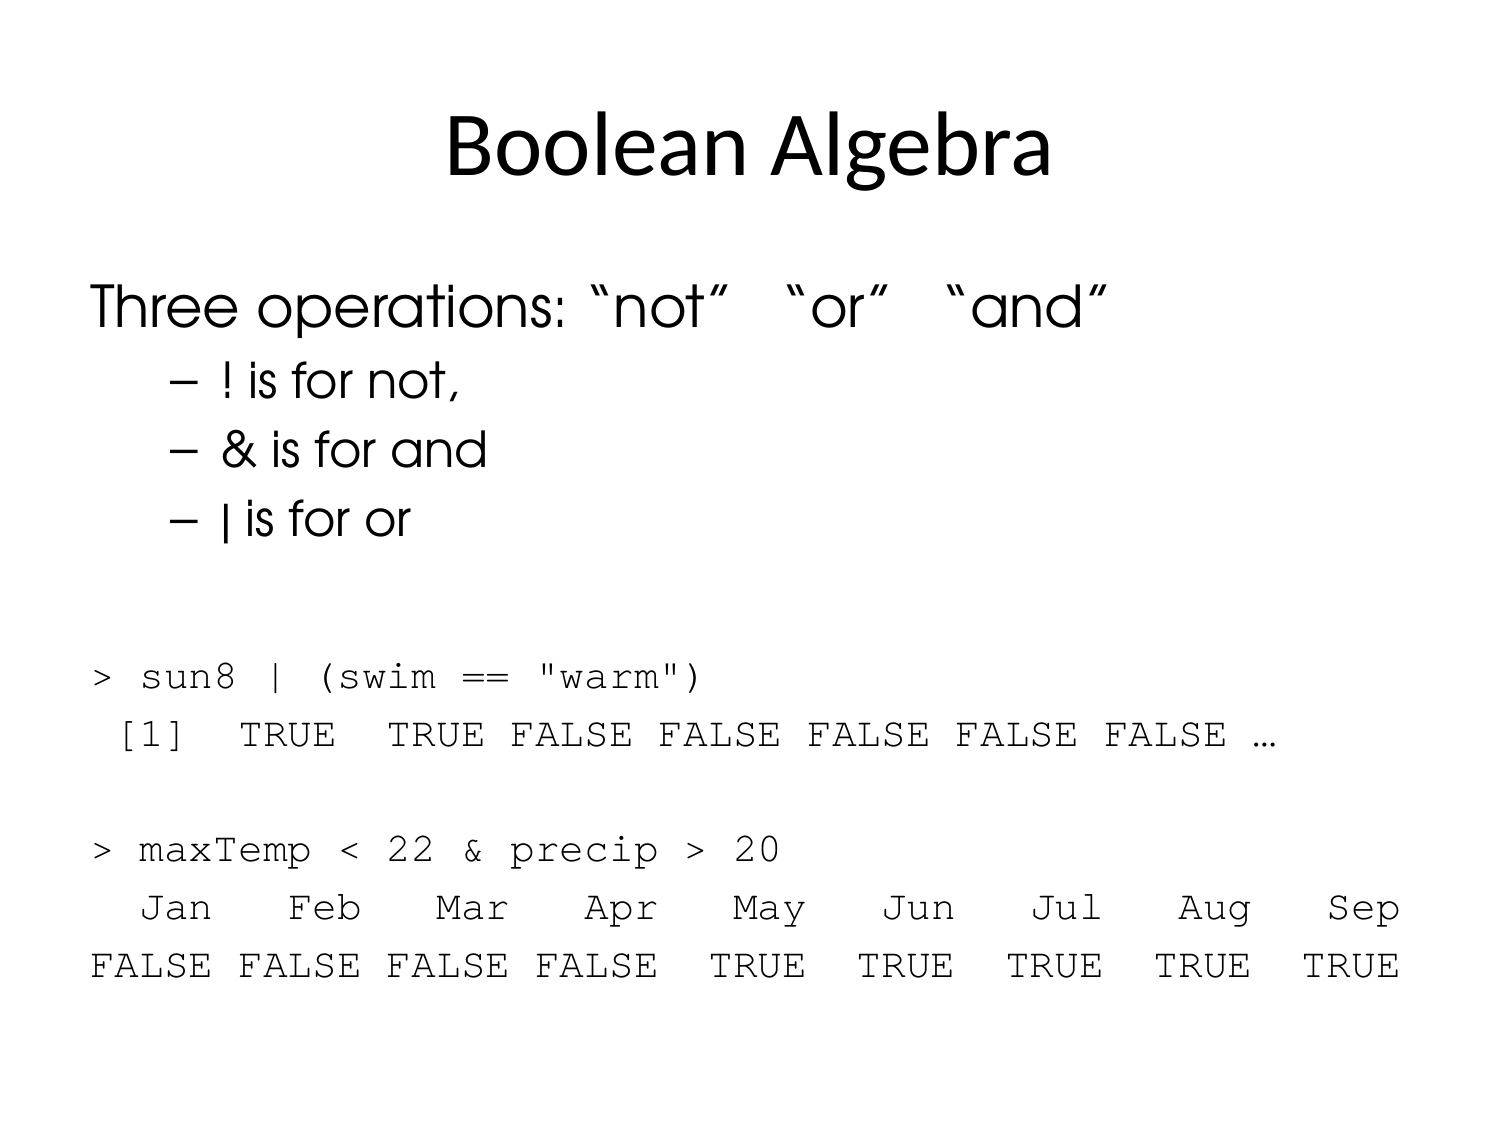

# Boolean Algebra
Three operations: “not”   “or”   “and”
! is for not,
& is for and
| is for or

> sun8 | (swim == "warm")
 [1]  TRUE  TRUE FALSE FALSE FALSE FALSE FALSE …

> maxTemp < 22 & precip > 20
  Jan   Feb   Mar   Apr   May   Jun   Jul   Aug   Sep
FALSE FALSE FALSE FALSE  TRUE  TRUE  TRUE  TRUE  TRUE